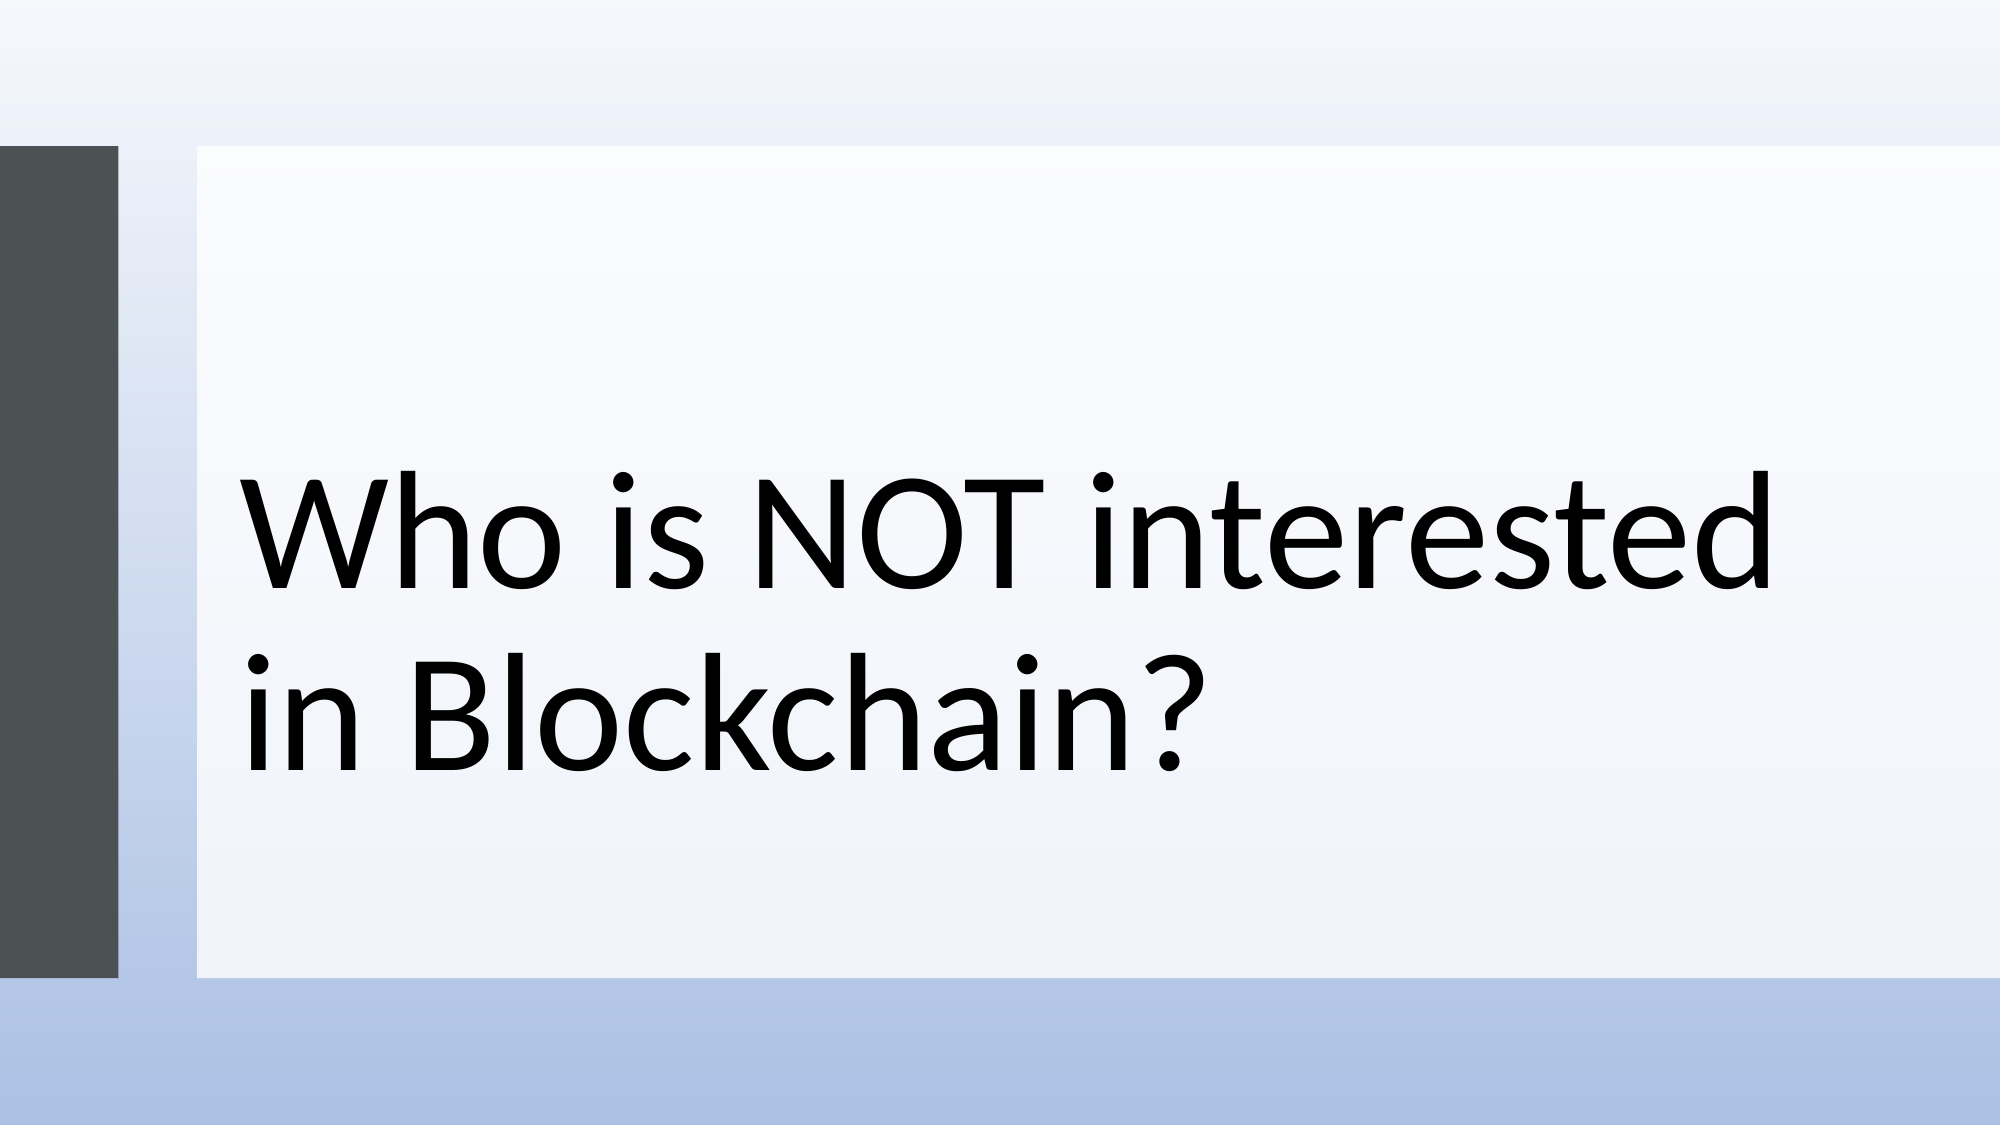

# Who is NOT interested in Blockchain?